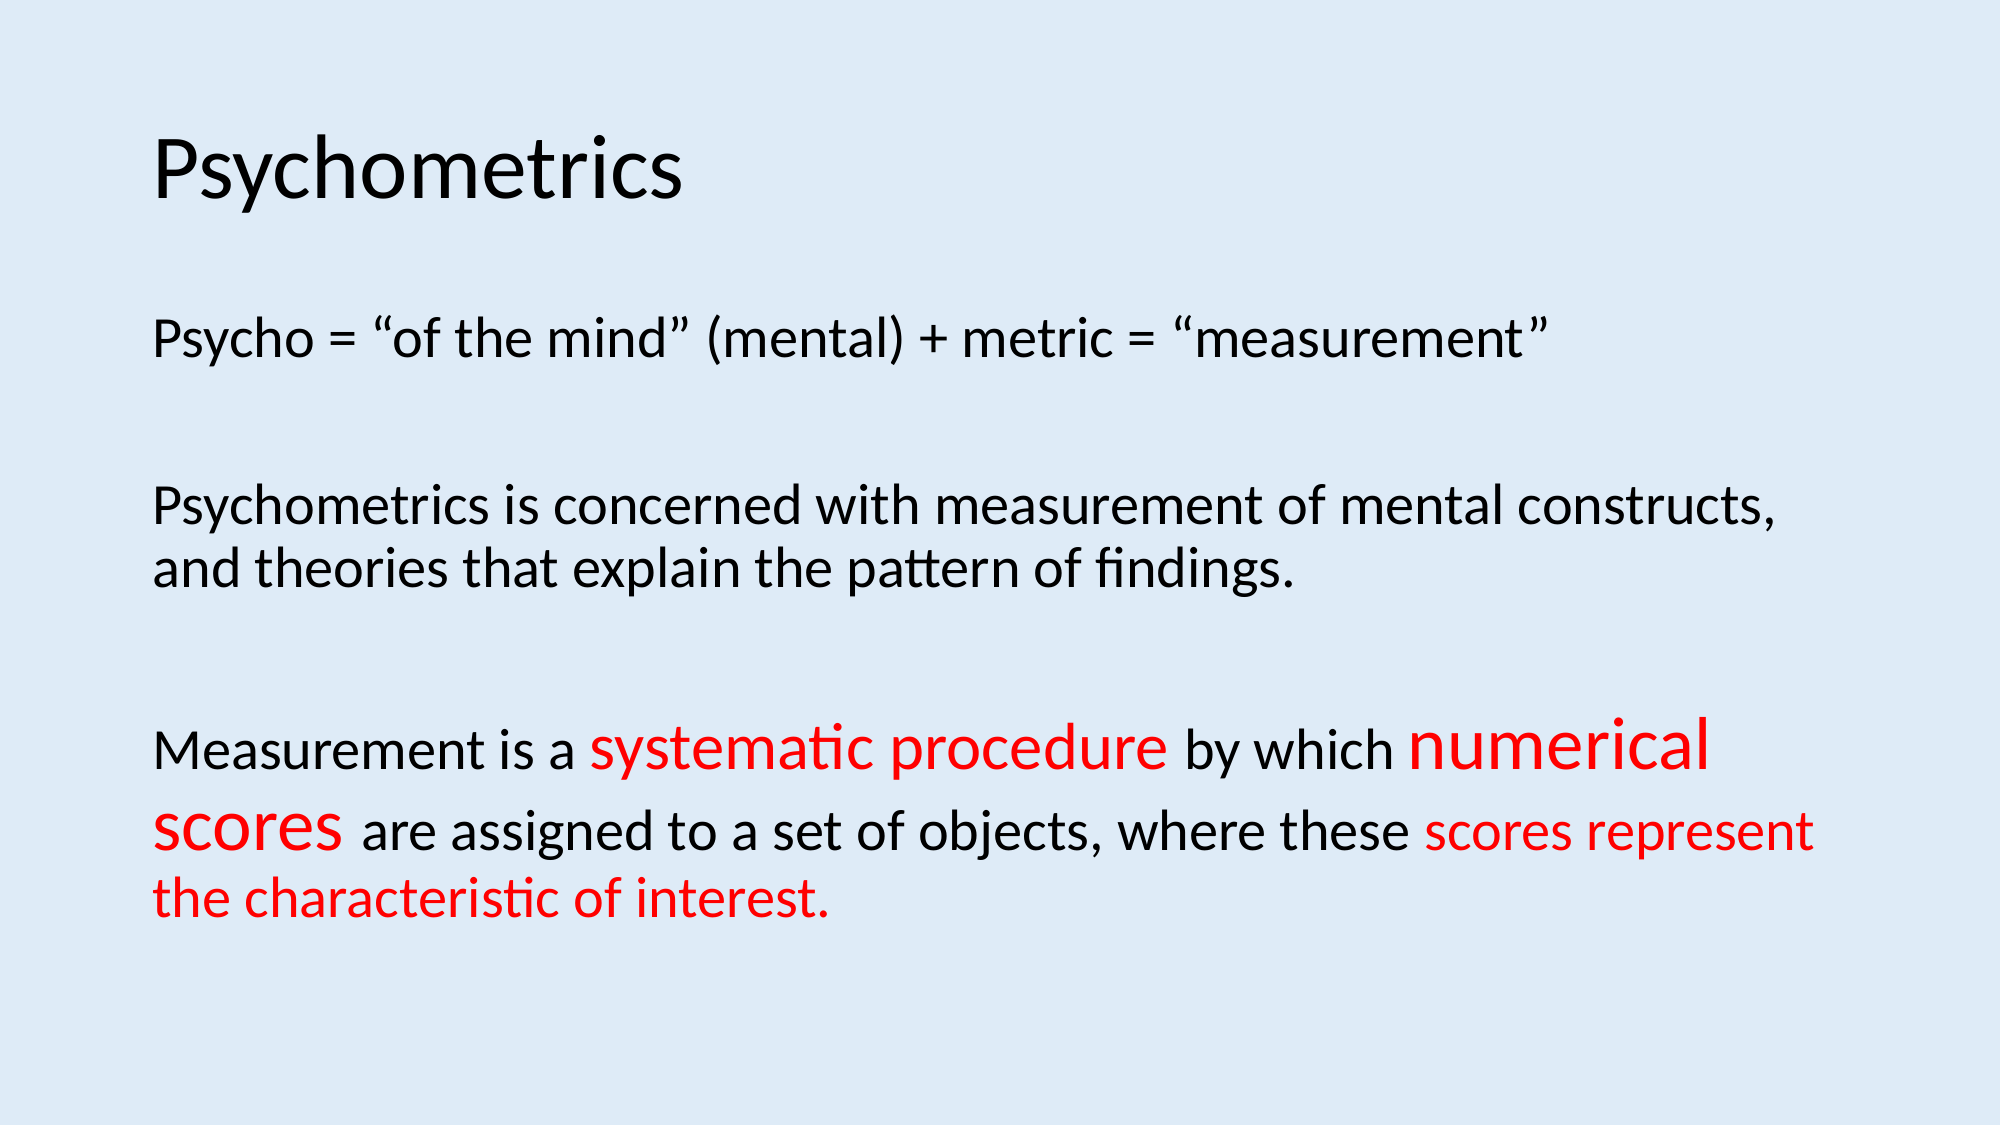

# Psychometrics
Psycho = “of the mind” (mental) + metric = “measurement”

Psychometrics is concerned with measurement of mental constructs, and theories that explain the pattern of findings.

Measurement is a systematic procedure by which numerical scores are assigned to a set of objects, where these scores represent the characteristic of interest.